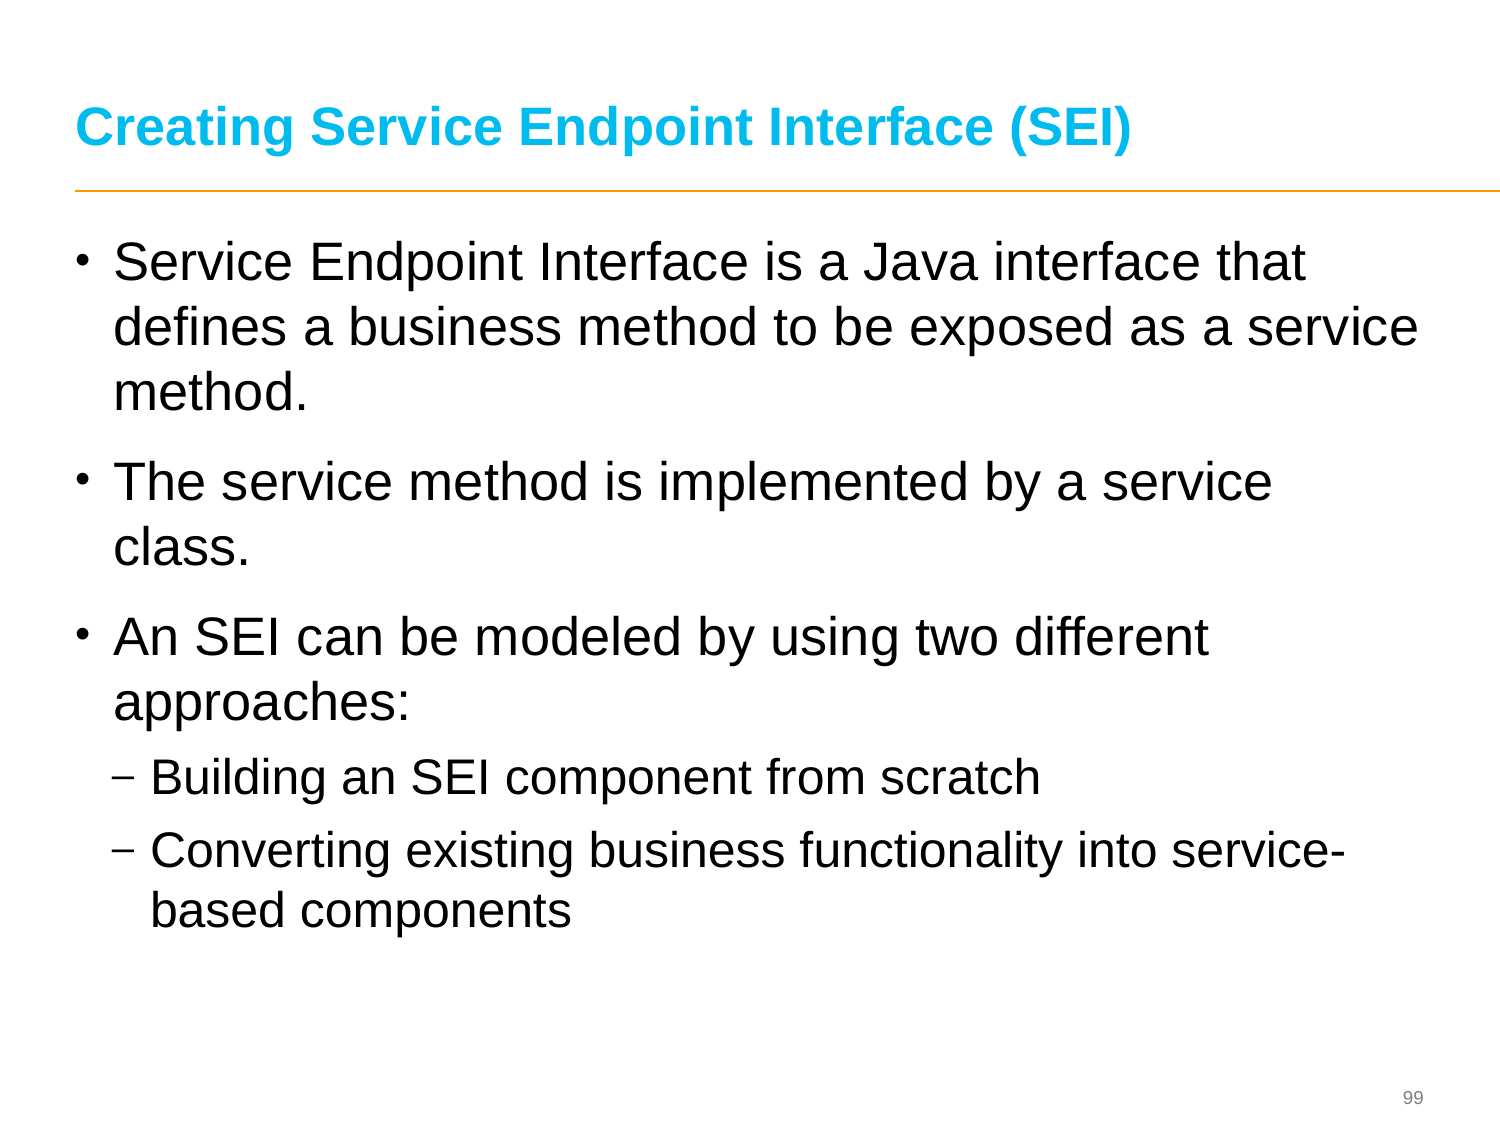

# Creating Service Endpoint Interface (SEI)
Service Endpoint Interface is a Java interface that defines a business method to be exposed as a service method.
The service method is implemented by a service class.
An SEI can be modeled by using two different approaches:
Building an SEI component from scratch
Converting existing business functionality into service-based components